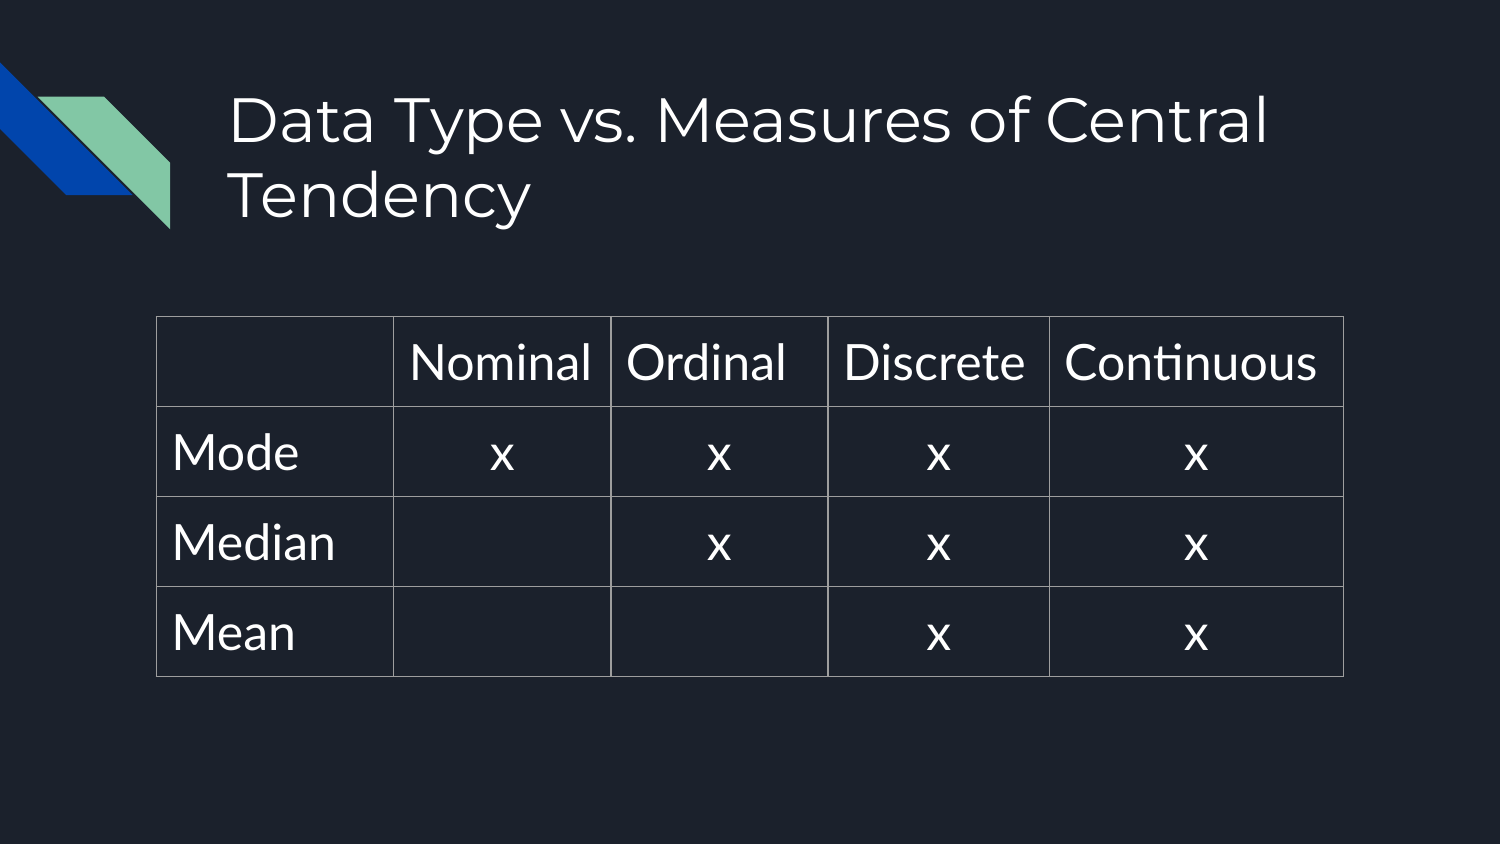

# Data Type vs. Measures of Central Tendency

|  | Nominal | Ordinal | Discrete | Continuous |
| --- | --- | --- | --- | --- |
| Mode | x | x | x | x |
| Median |  | x | x | x |
| Mean |  |  | x | x |